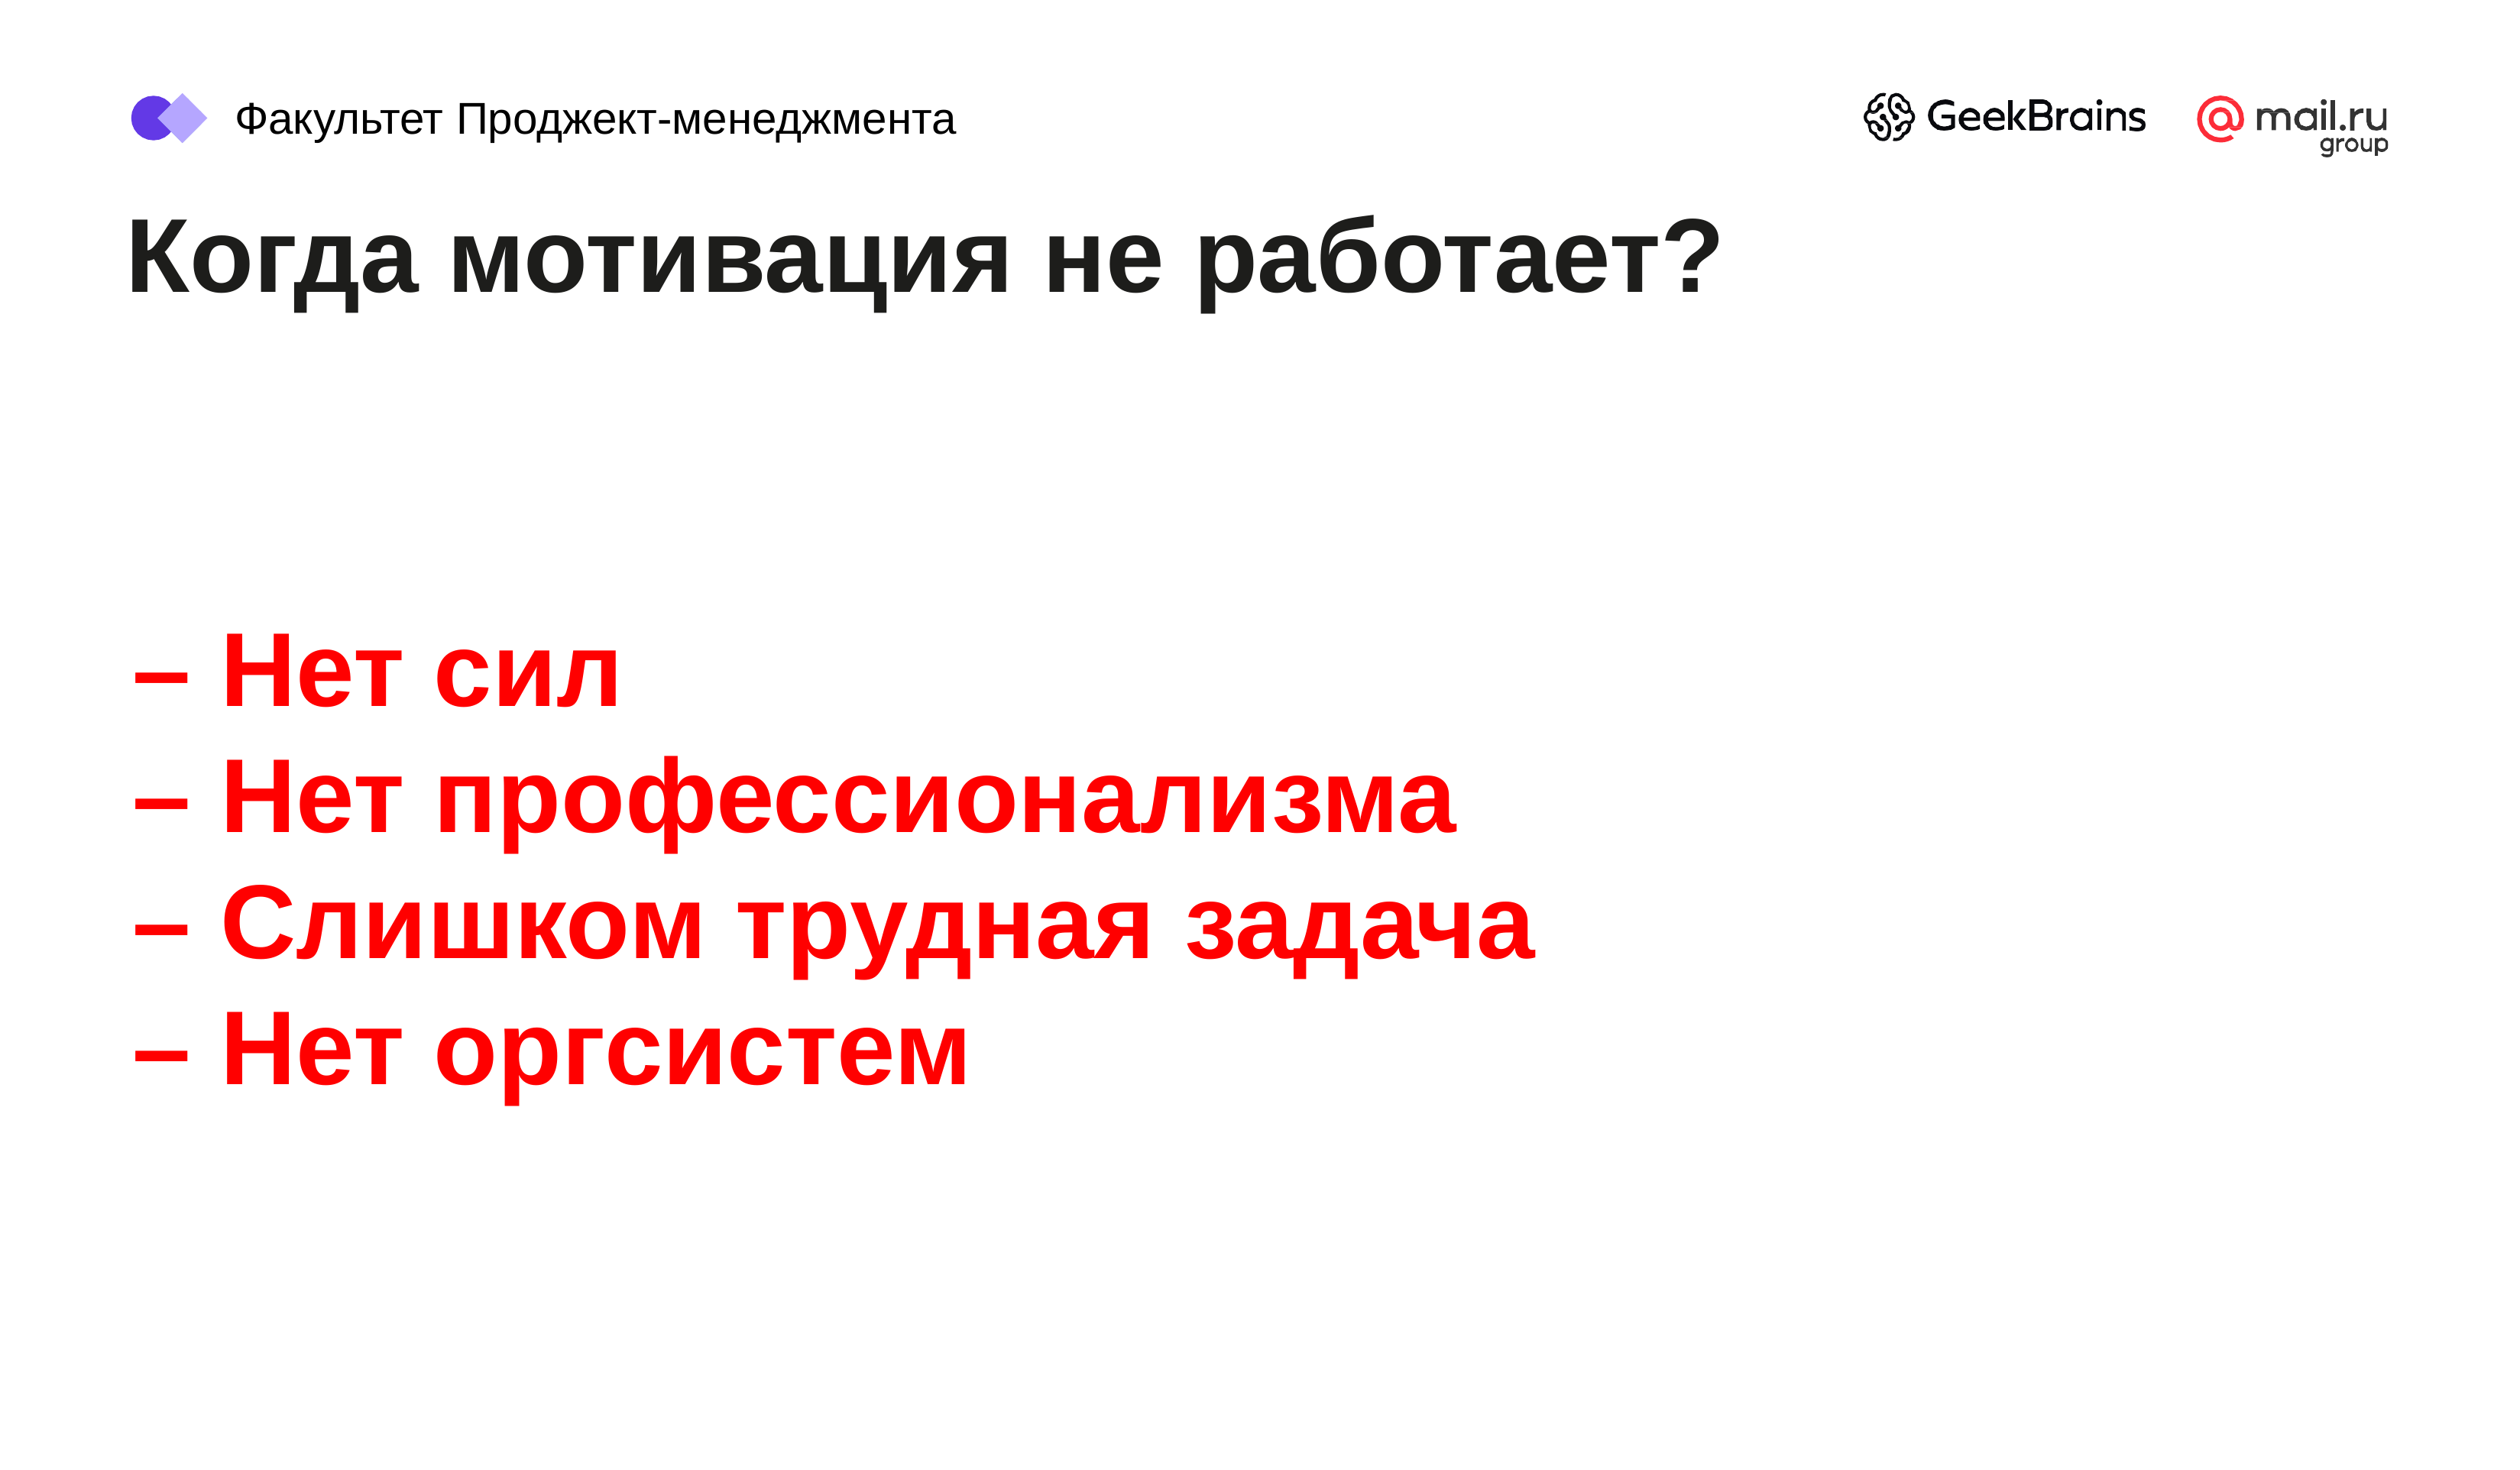

Факультет Проджект-менеджмента

# Когда мотивация не работает?
– Нет сил
– Нет профессионализма
– Слишком трудная задача
– Нет оргсистем